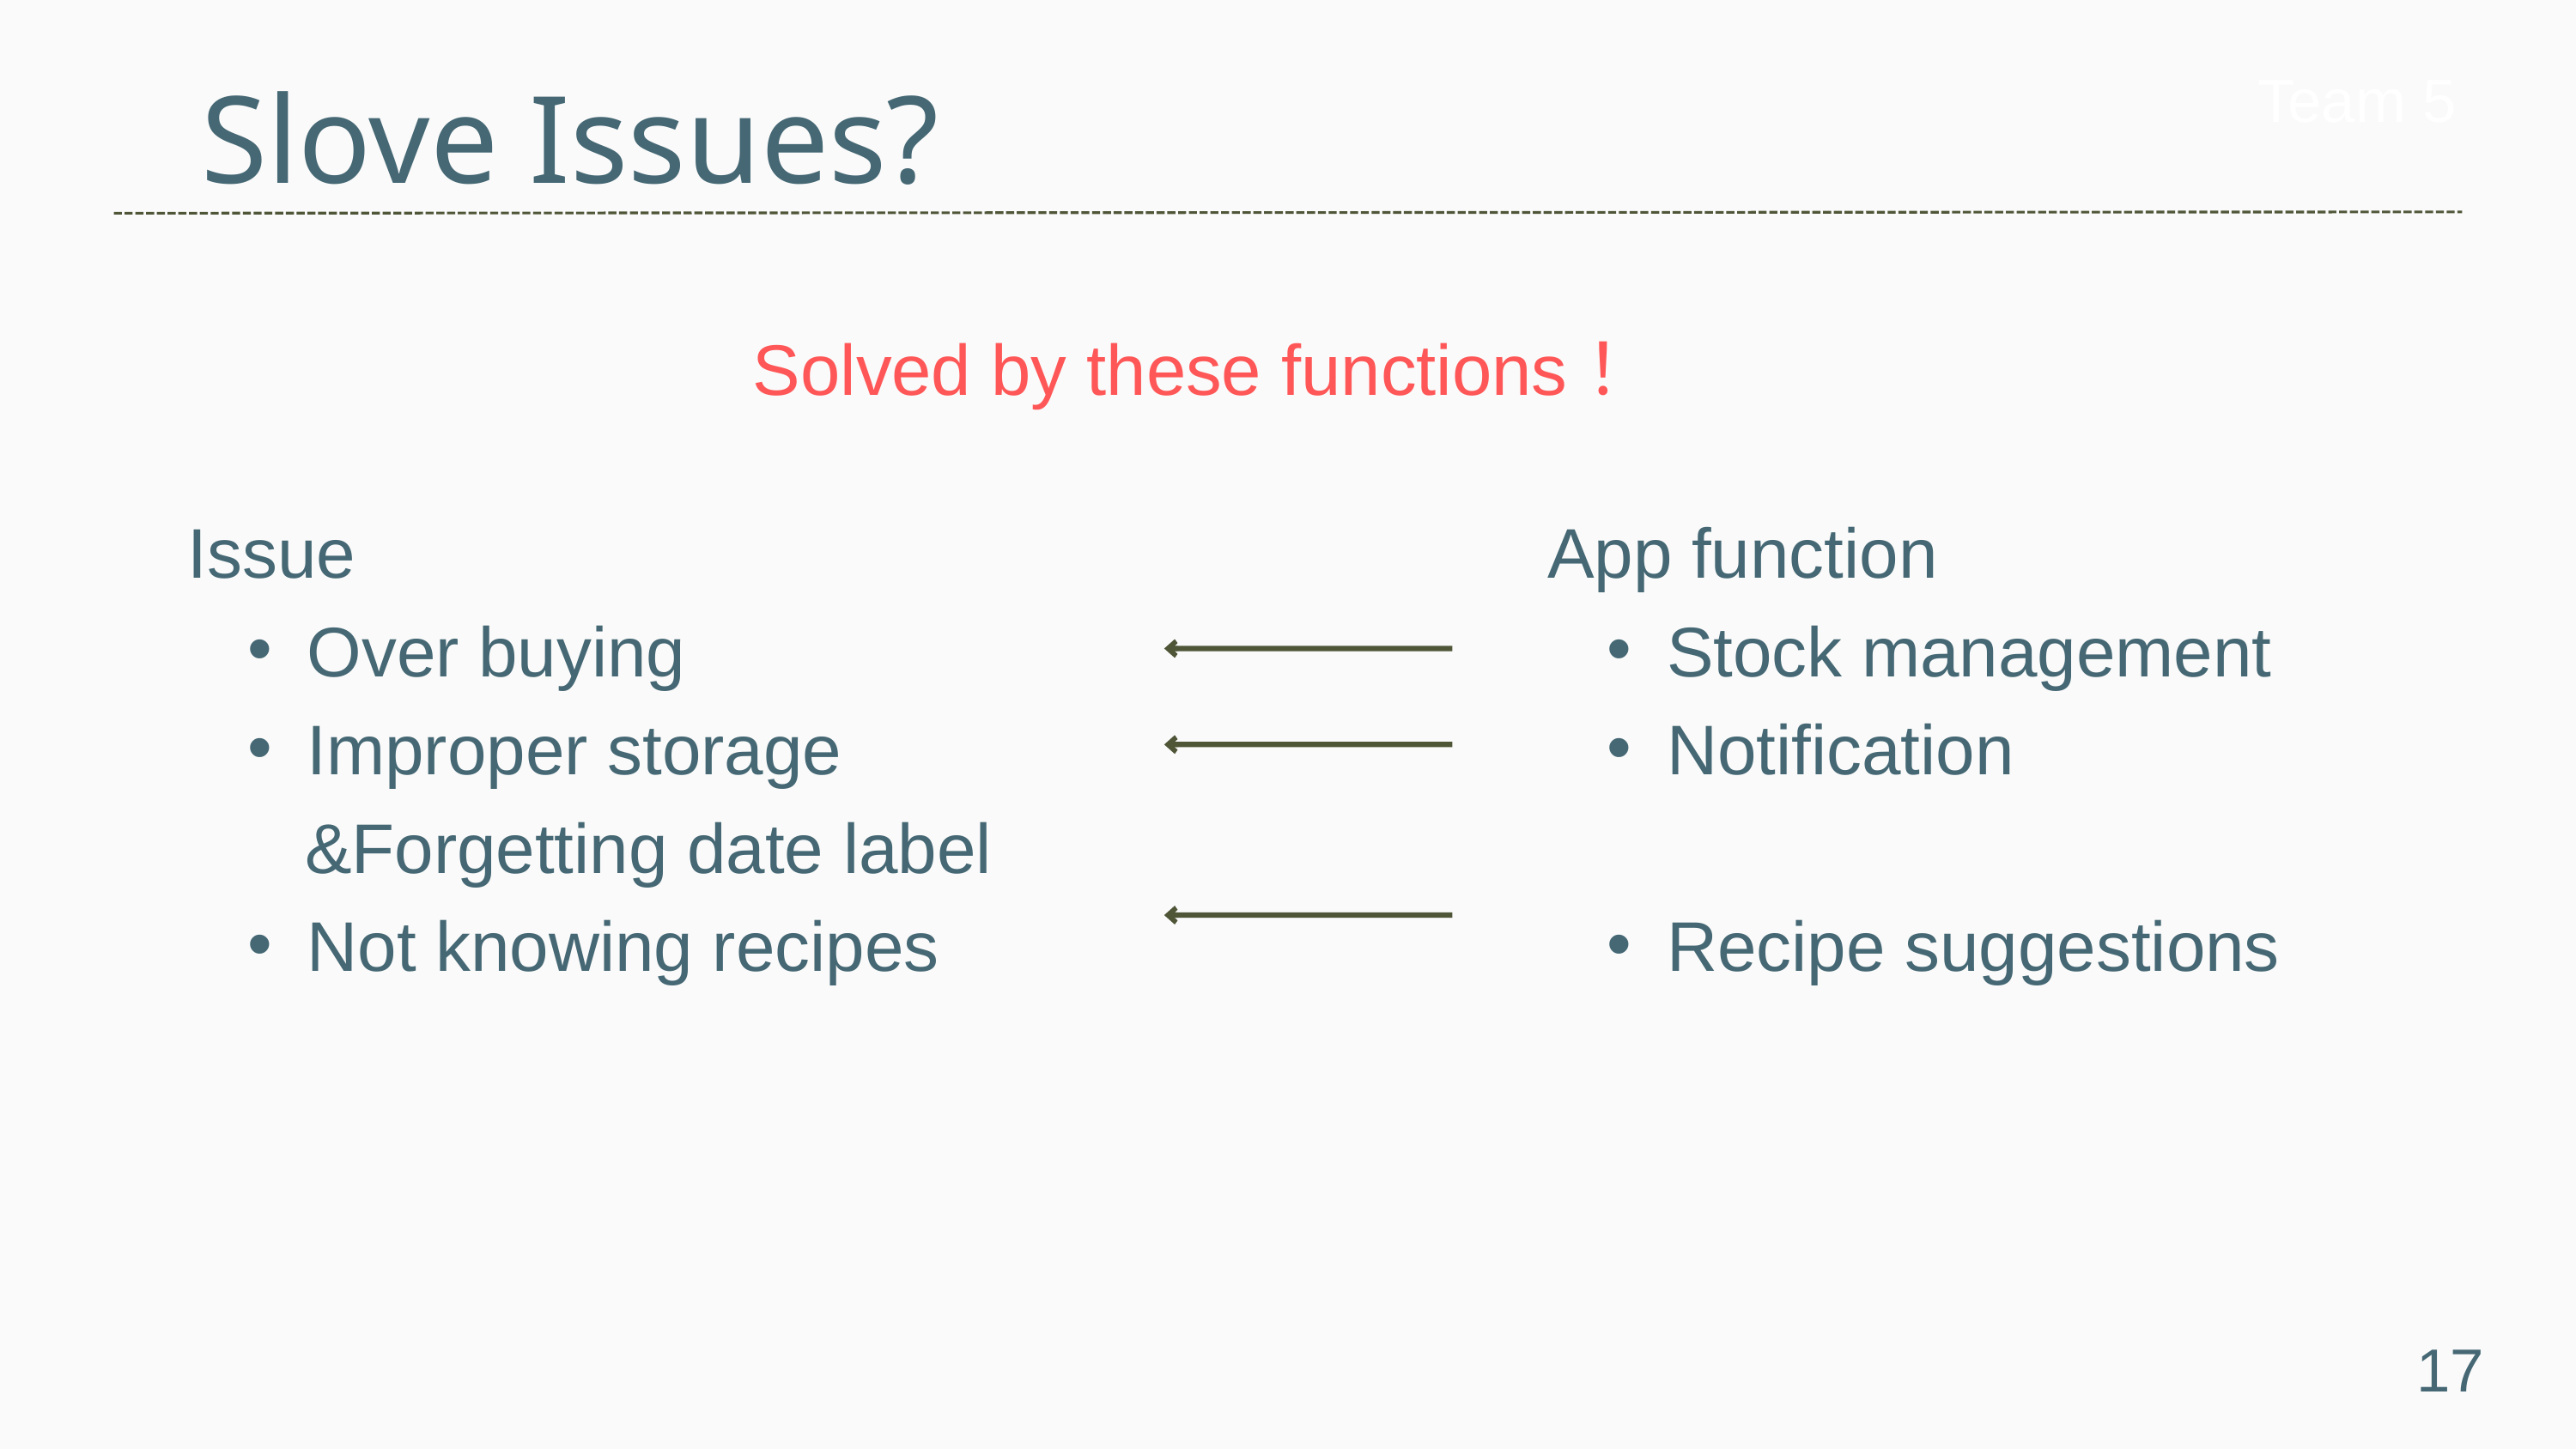

Team 5
Slove Issues?

Solved by these functions！
Issue
Over buying
Improper storage
      &Forgetting date label
Not knowing recipes
App function
Stock management
Notification

Recipe suggestions

17